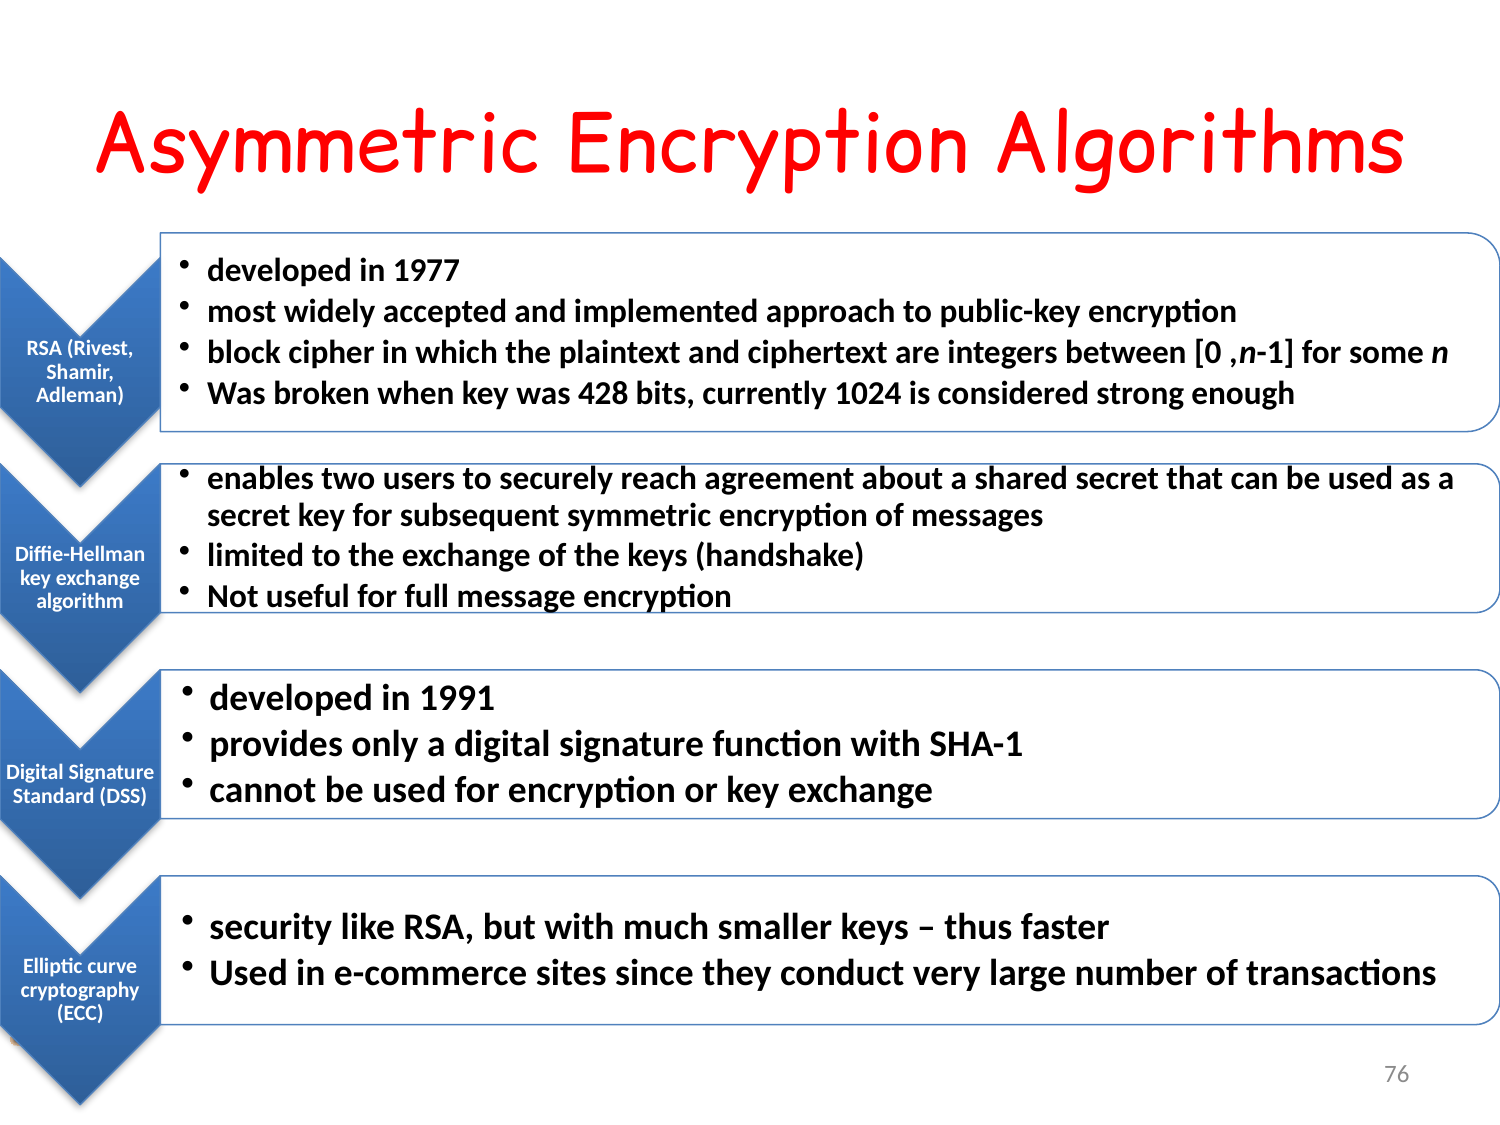

# Asymmetric Encryption Algorithms

RSA (Rivest, Shamir, Adleman)
developed in 1977
most widely accepted and implemented approach to public-key encryption
block cipher in which the plaintext and ciphertext are integers between [0 ,n-1] for some n
Was broken when key was 428 bits, currently 1024 is considered strong enough
Diffie-Hellman key exchange algorithm
enables two users to securely reach agreement about a shared secret that can be used as a secret key for subsequent symmetric encryption of messages
limited to the exchange of the keys (handshake)
Not useful for full message encryption
Digital Signature Standard (DSS)
developed in 1991
provides only a digital signature function with SHA-1
cannot be used for encryption or key exchange
Elliptic curve cryptography (ECC)
security like RSA, but with much smaller keys – thus faster
Used in e-commerce sites since they conduct very large number of transactions
76